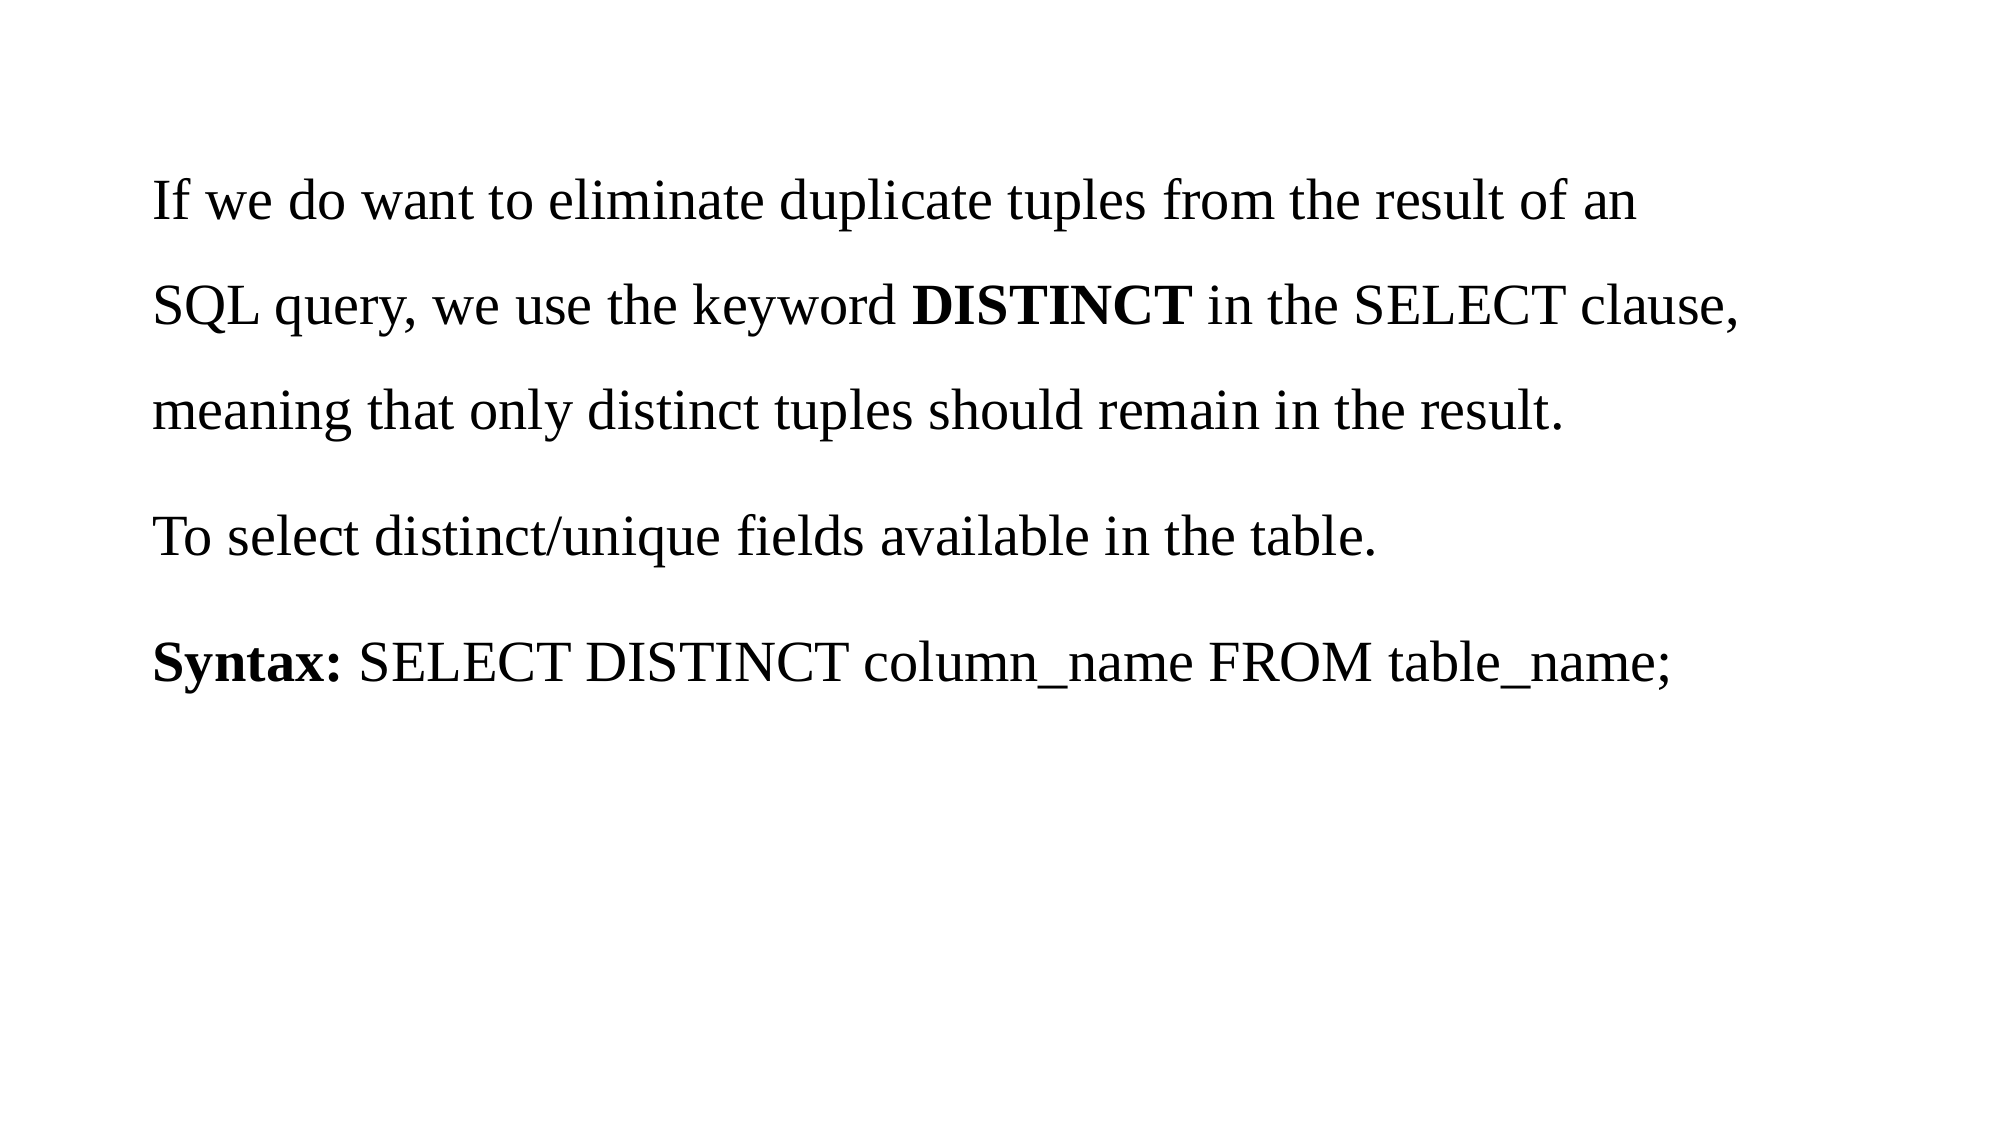

If we do want to eliminate duplicate tuples from the result of an SQL query, we use the keyword DISTINCT in the SELECT clause, meaning that only distinct tuples should remain in the result.
To select distinct/unique fields available in the table.
Syntax: SELECT DISTINCT column_name FROM table_name;